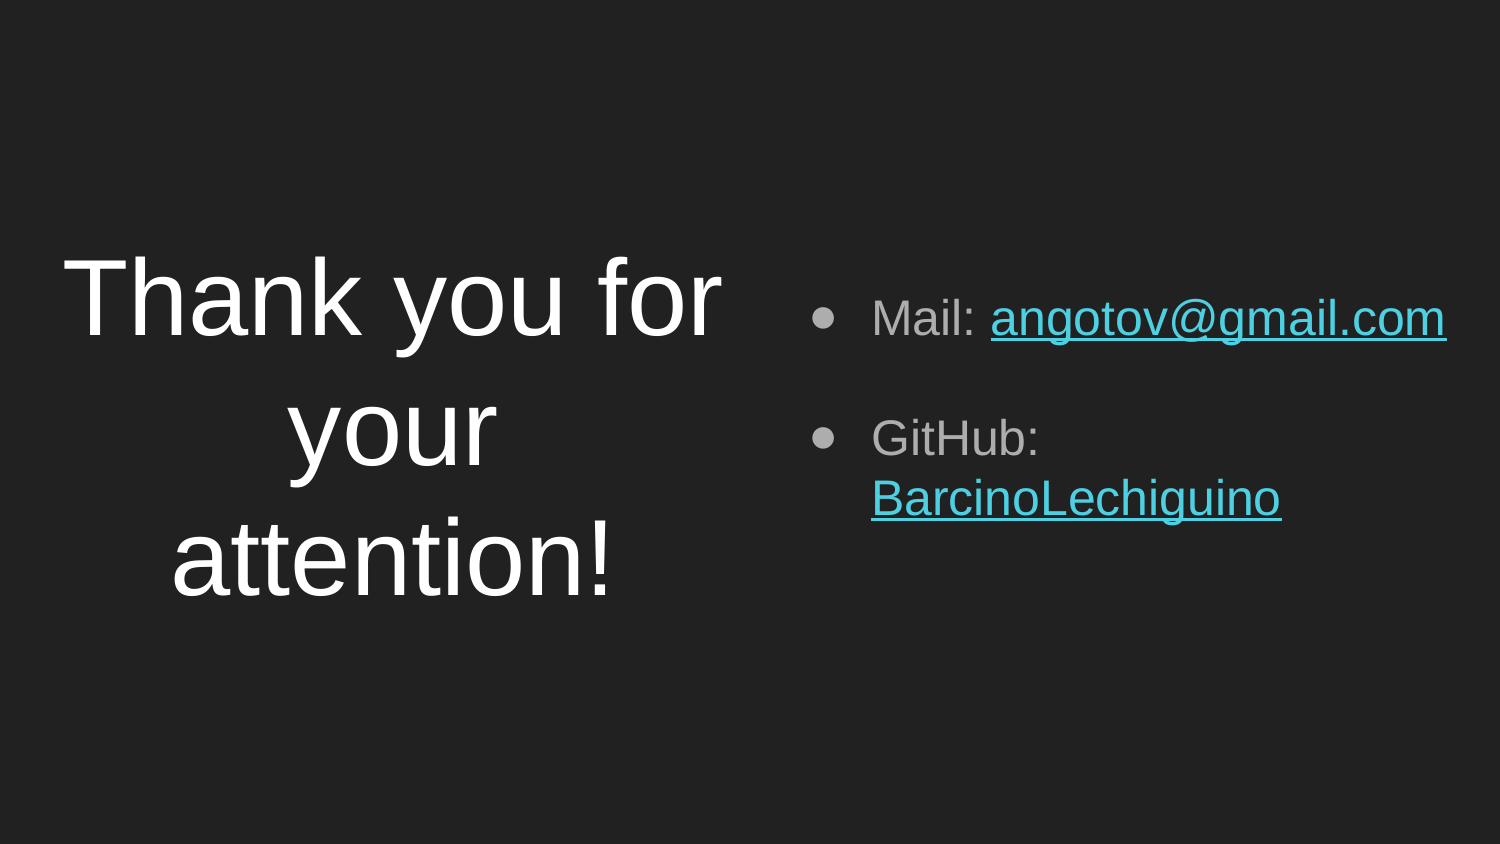

# Thank you for your attention!
Mail: angotov@gmail.com
GitHub: BarcinoLechiguino